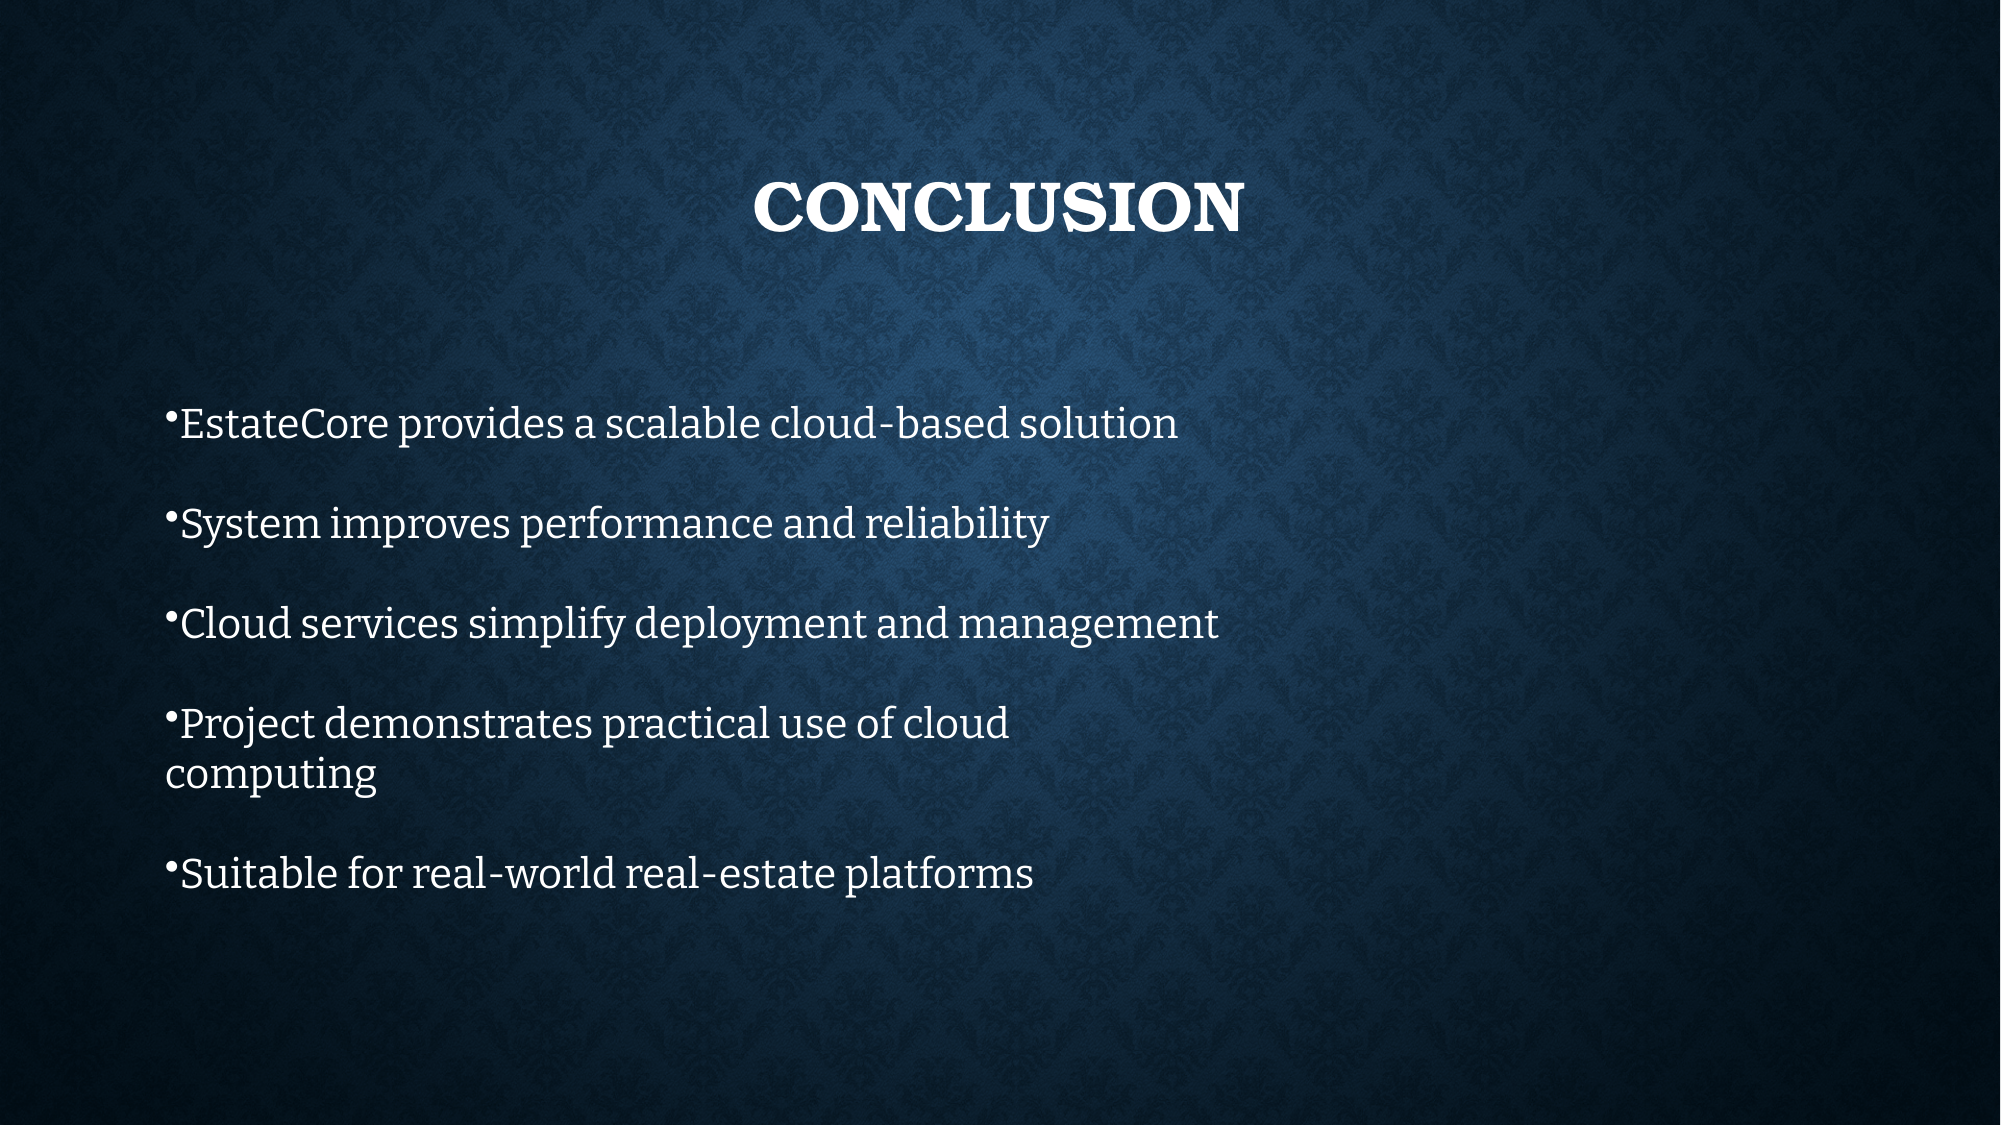

# Conclusion
EstateCore provides a scalable cloud-based solution

System improves performance and reliability

Cloud services simplify deployment and management

Project demonstrates practical use of cloud computing

Suitable for real-world real-estate platforms